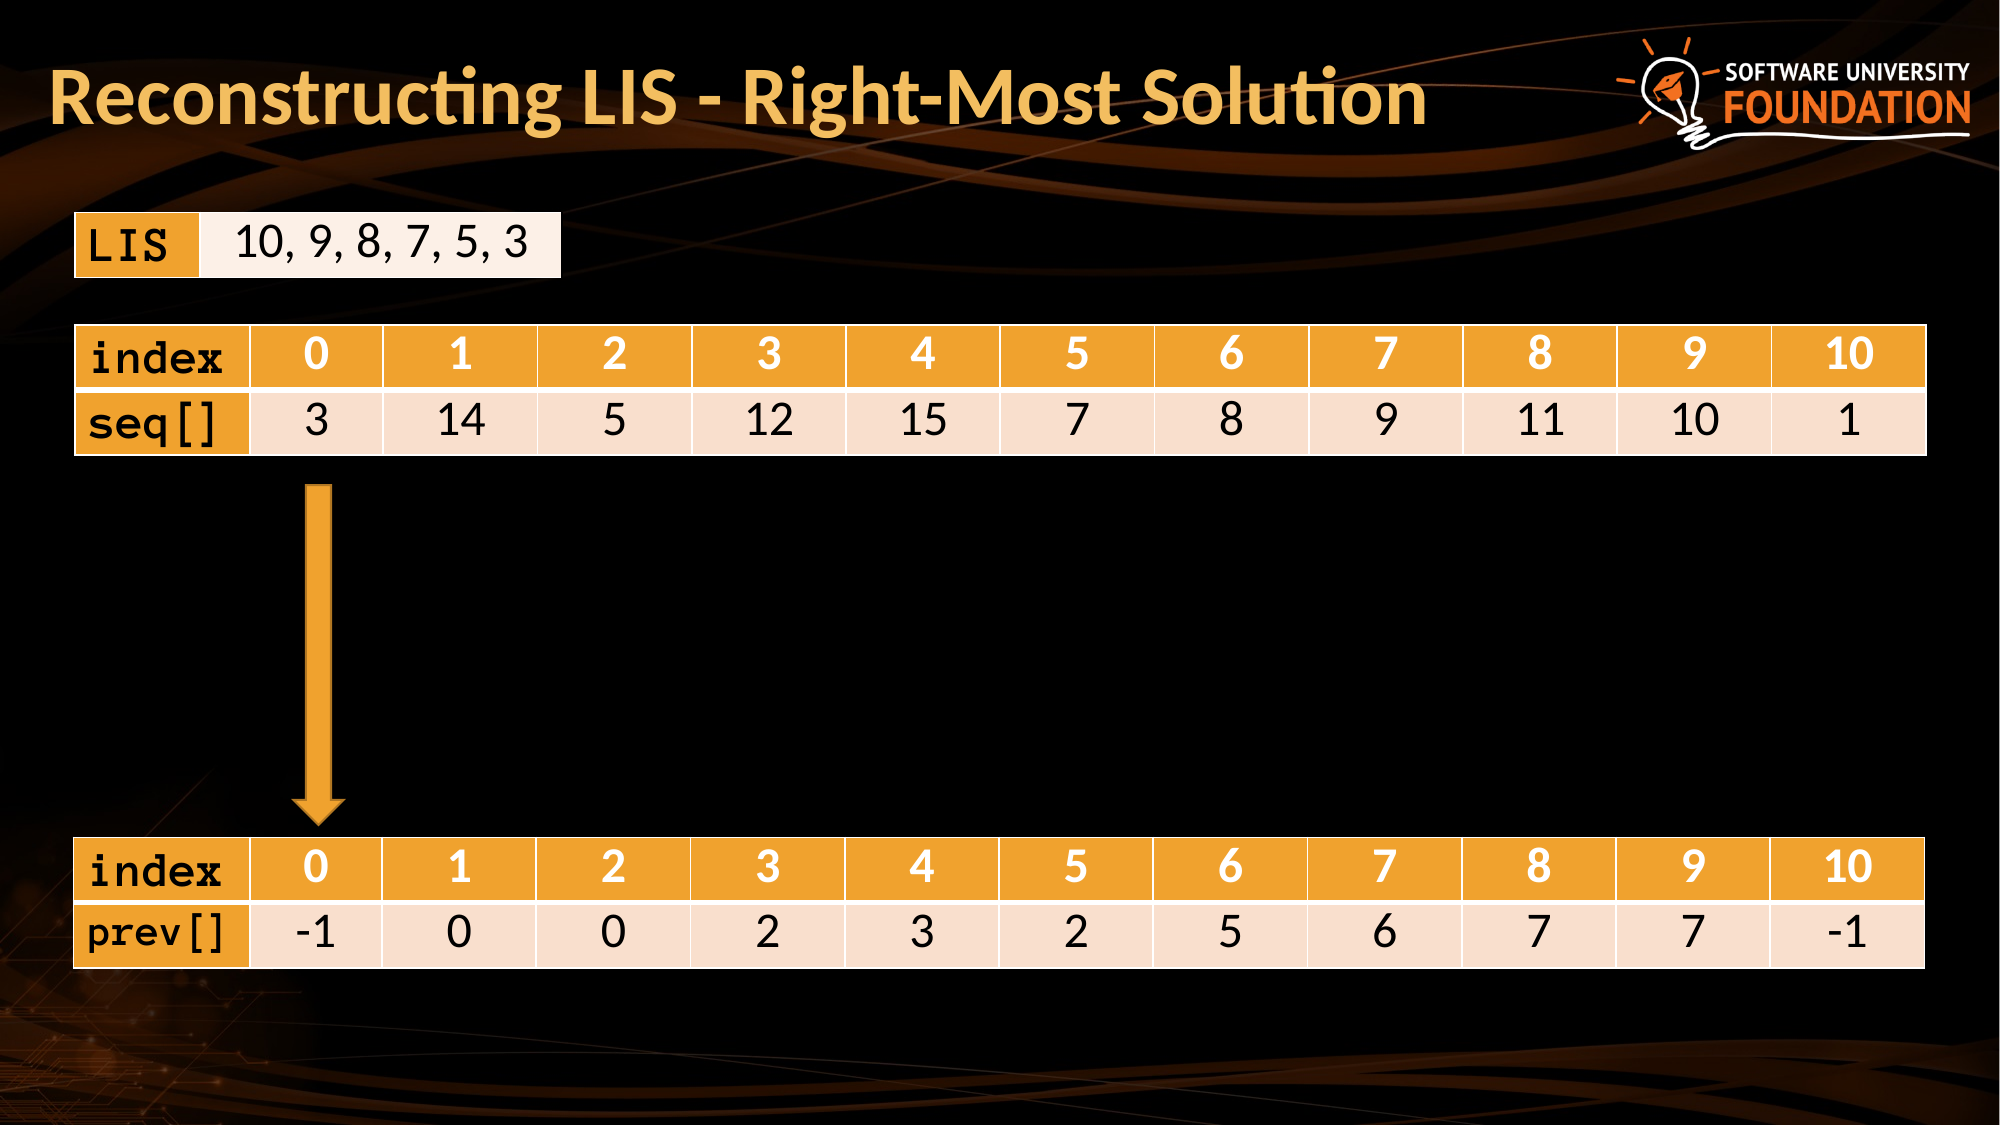

# Reconstructing LIS - Right-Most Solution
| LIS | 10, 9, 8, 7, 5, 3 |
| --- | --- |
| index | 0 | 1 | 2 | 3 | 4 | 5 | 6 | 7 | 8 | 9 | 10 |
| --- | --- | --- | --- | --- | --- | --- | --- | --- | --- | --- | --- |
| seq[] | 3 | 14 | 5 | 12 | 15 | 7 | 8 | 9 | 11 | 10 | 1 |

| index | 0 | 1 | 2 | 3 | 4 | 5 | 6 | 7 | 8 | 9 | 10 |
| --- | --- | --- | --- | --- | --- | --- | --- | --- | --- | --- | --- |
| prev[] | -1 | 0 | 0 | 2 | 3 | 2 | 5 | 6 | 7 | 7 | -1 |